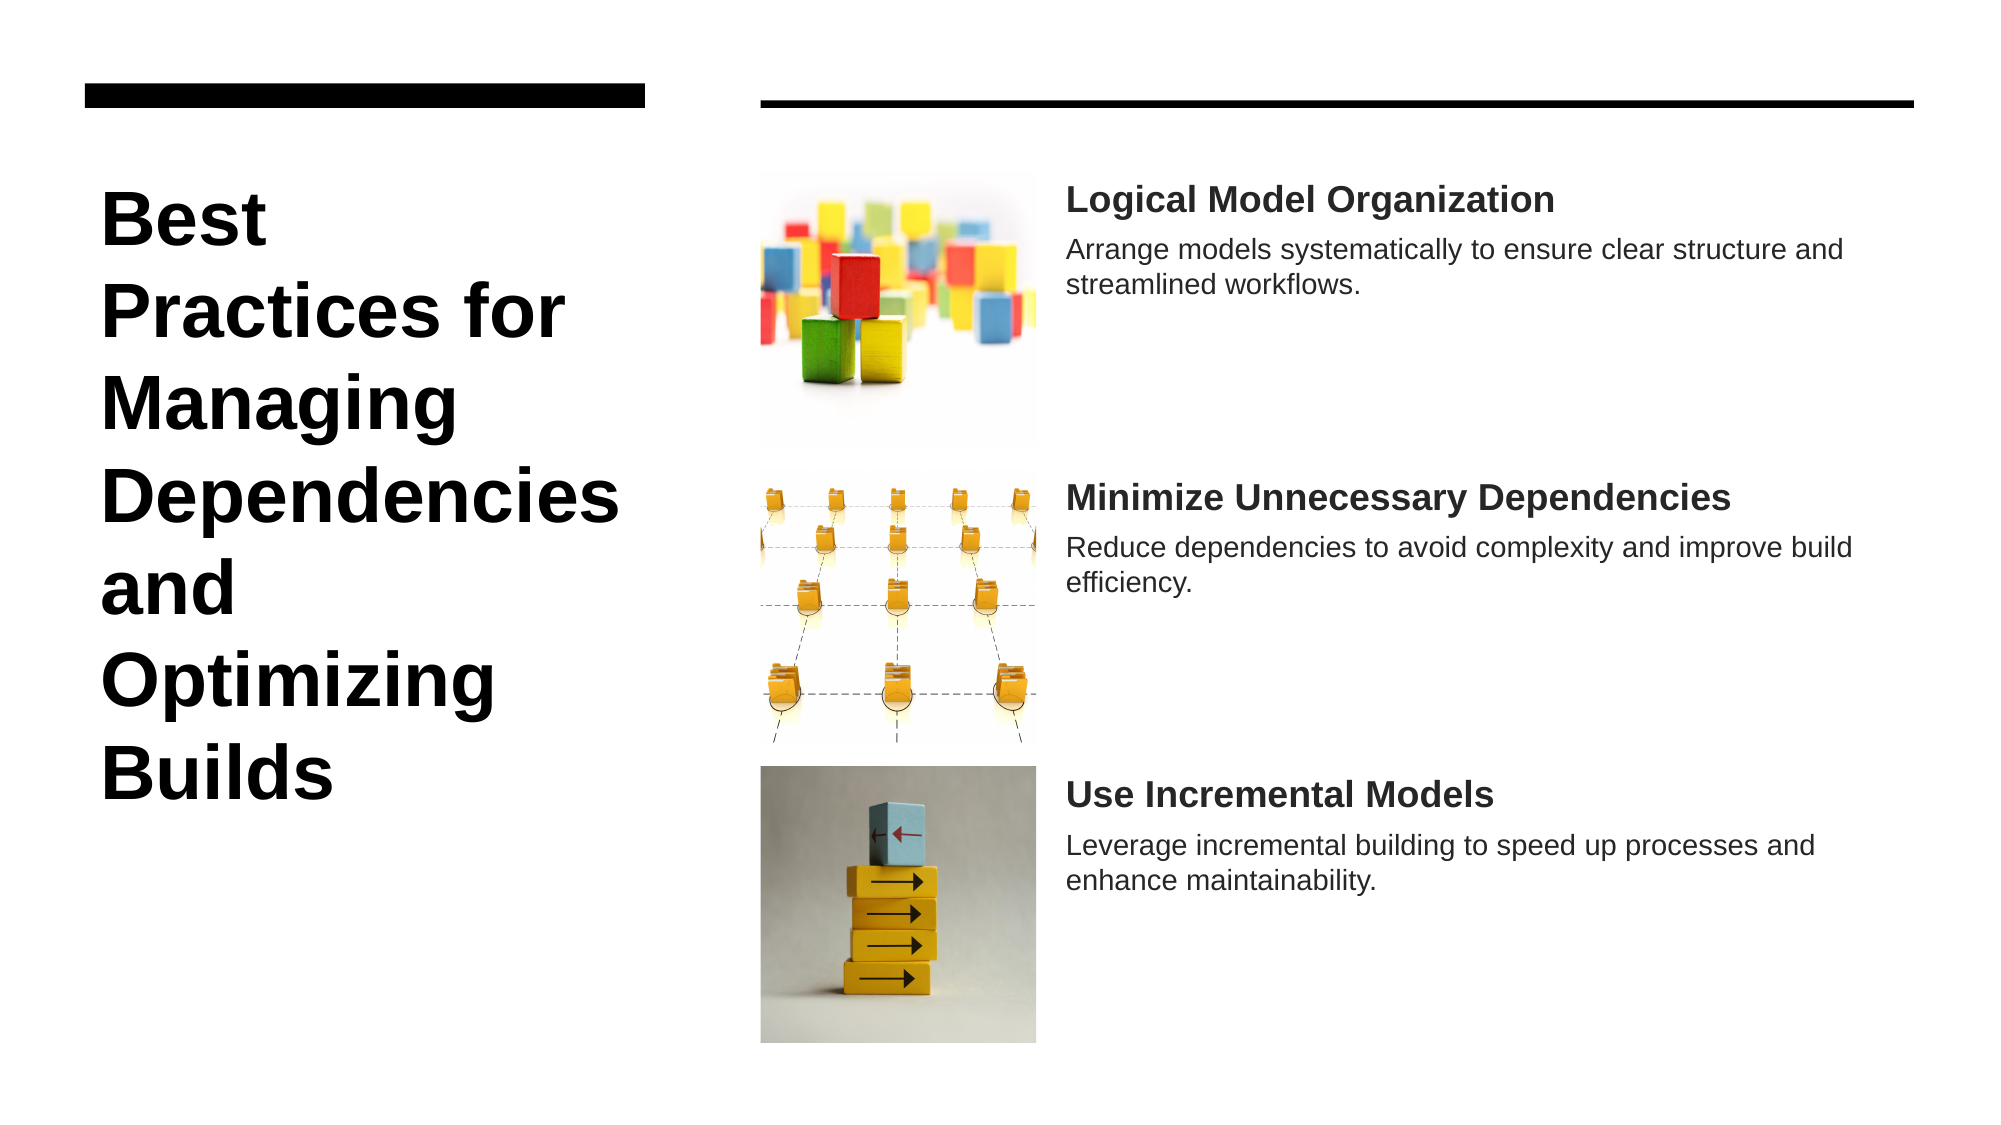

# Best Practices for Managing Dependencies and Optimizing Builds
Logical Model Organization
Arrange models systematically to ensure clear structure and streamlined workflows.
Minimize Unnecessary Dependencies
Reduce dependencies to avoid complexity and improve build efficiency.
Use Incremental Models
Leverage incremental building to speed up processes and enhance maintainability.